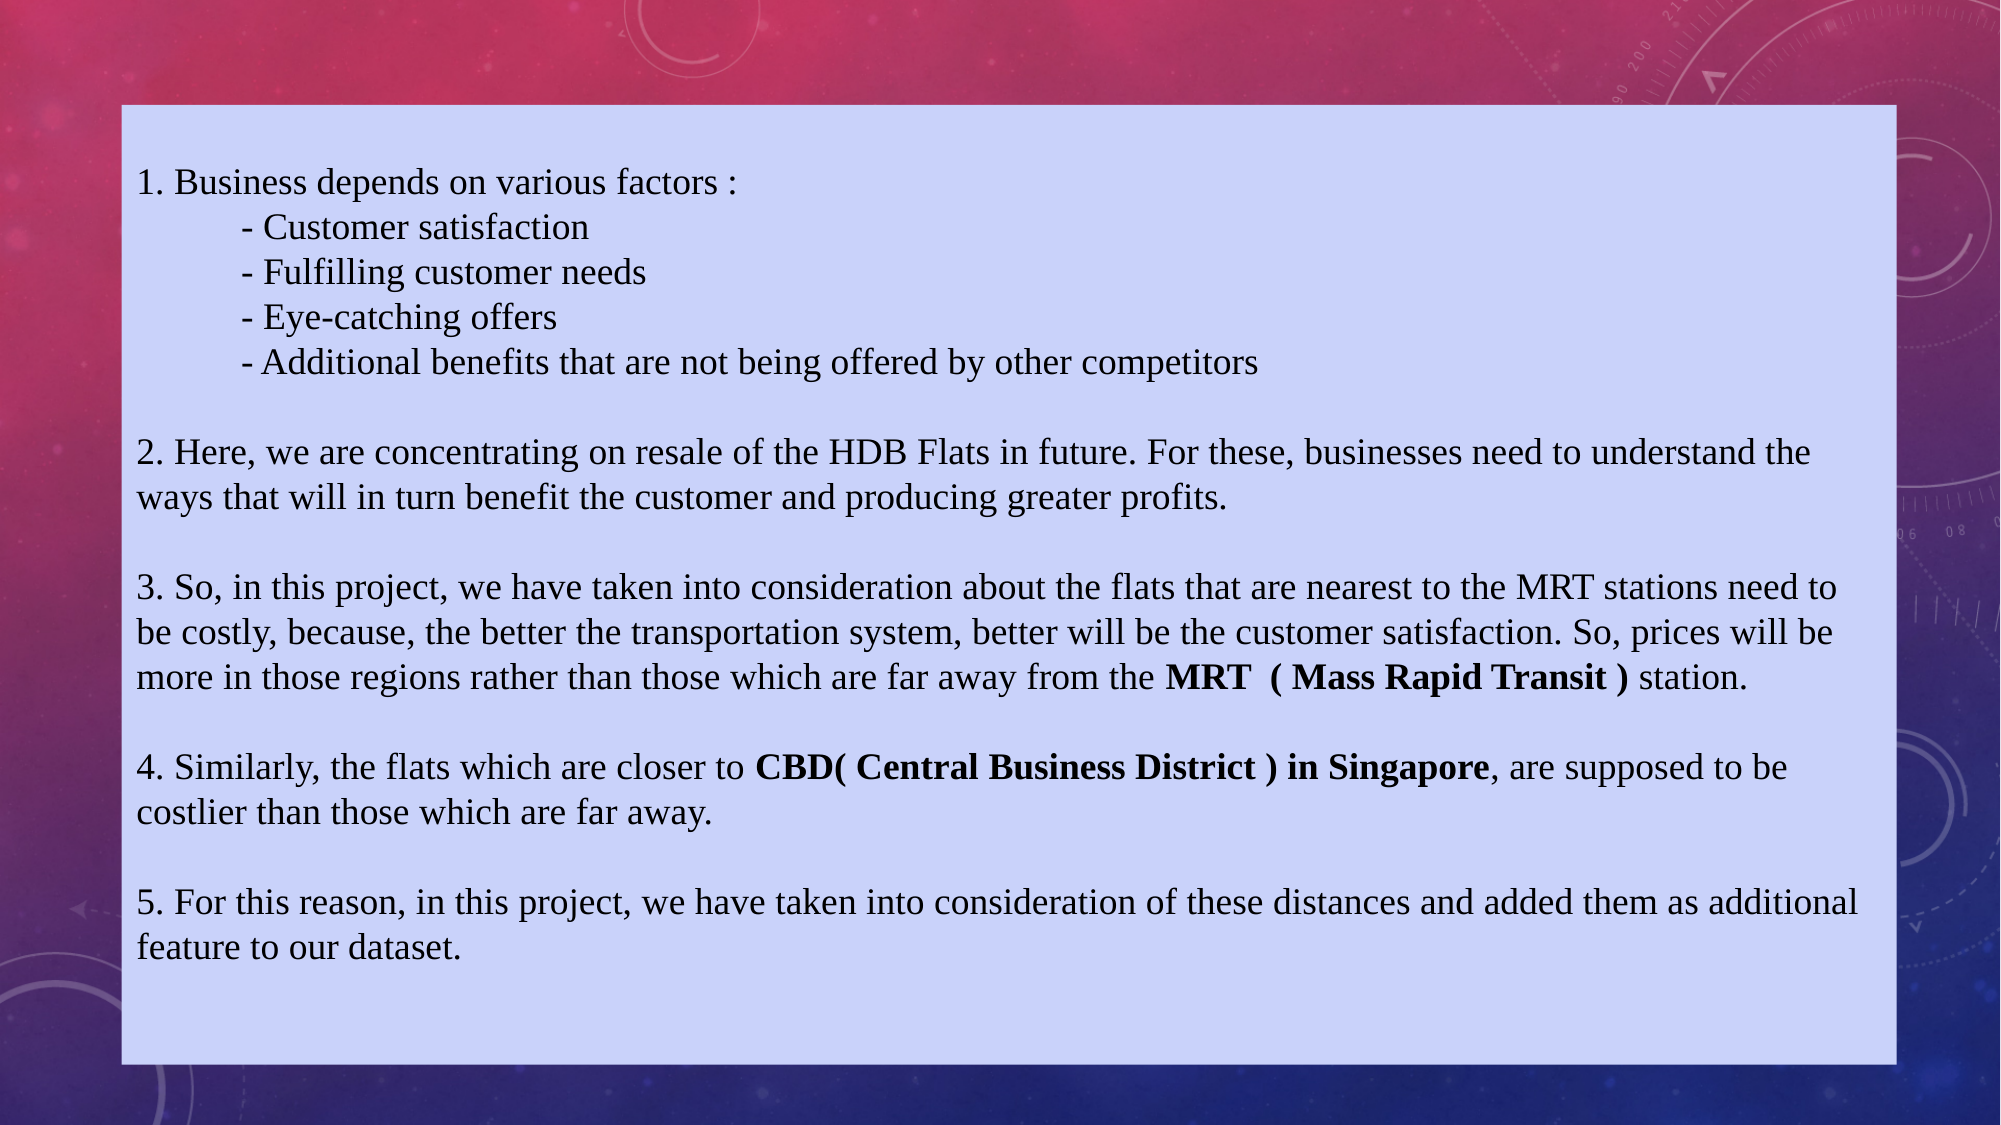

1. Business depends on various factors :
           - Customer satisfaction
           - Fulfilling customer needs
           - Eye-catching offers
           - Additional benefits that are not being offered by other competitors

2. Here, we are concentrating on resale of the HDB Flats in future. For these, businesses need to understand the ways that will in turn benefit the customer and producing greater profits.

3. So, in this project, we have taken into consideration about the flats that are nearest to the MRT stations need to be costly, because, the better the transportation system, better will be the customer satisfaction. So, prices will be more in those regions rather than those which are far away from the MRT  ( Mass Rapid Transit ) station.

4. Similarly, the flats which are closer to CBD( Central Business District ) in Singapore, are supposed to be costlier than those which are far away.

5. For this reason, in this project, we have taken into consideration of these distances and added them as additional feature to our dataset.